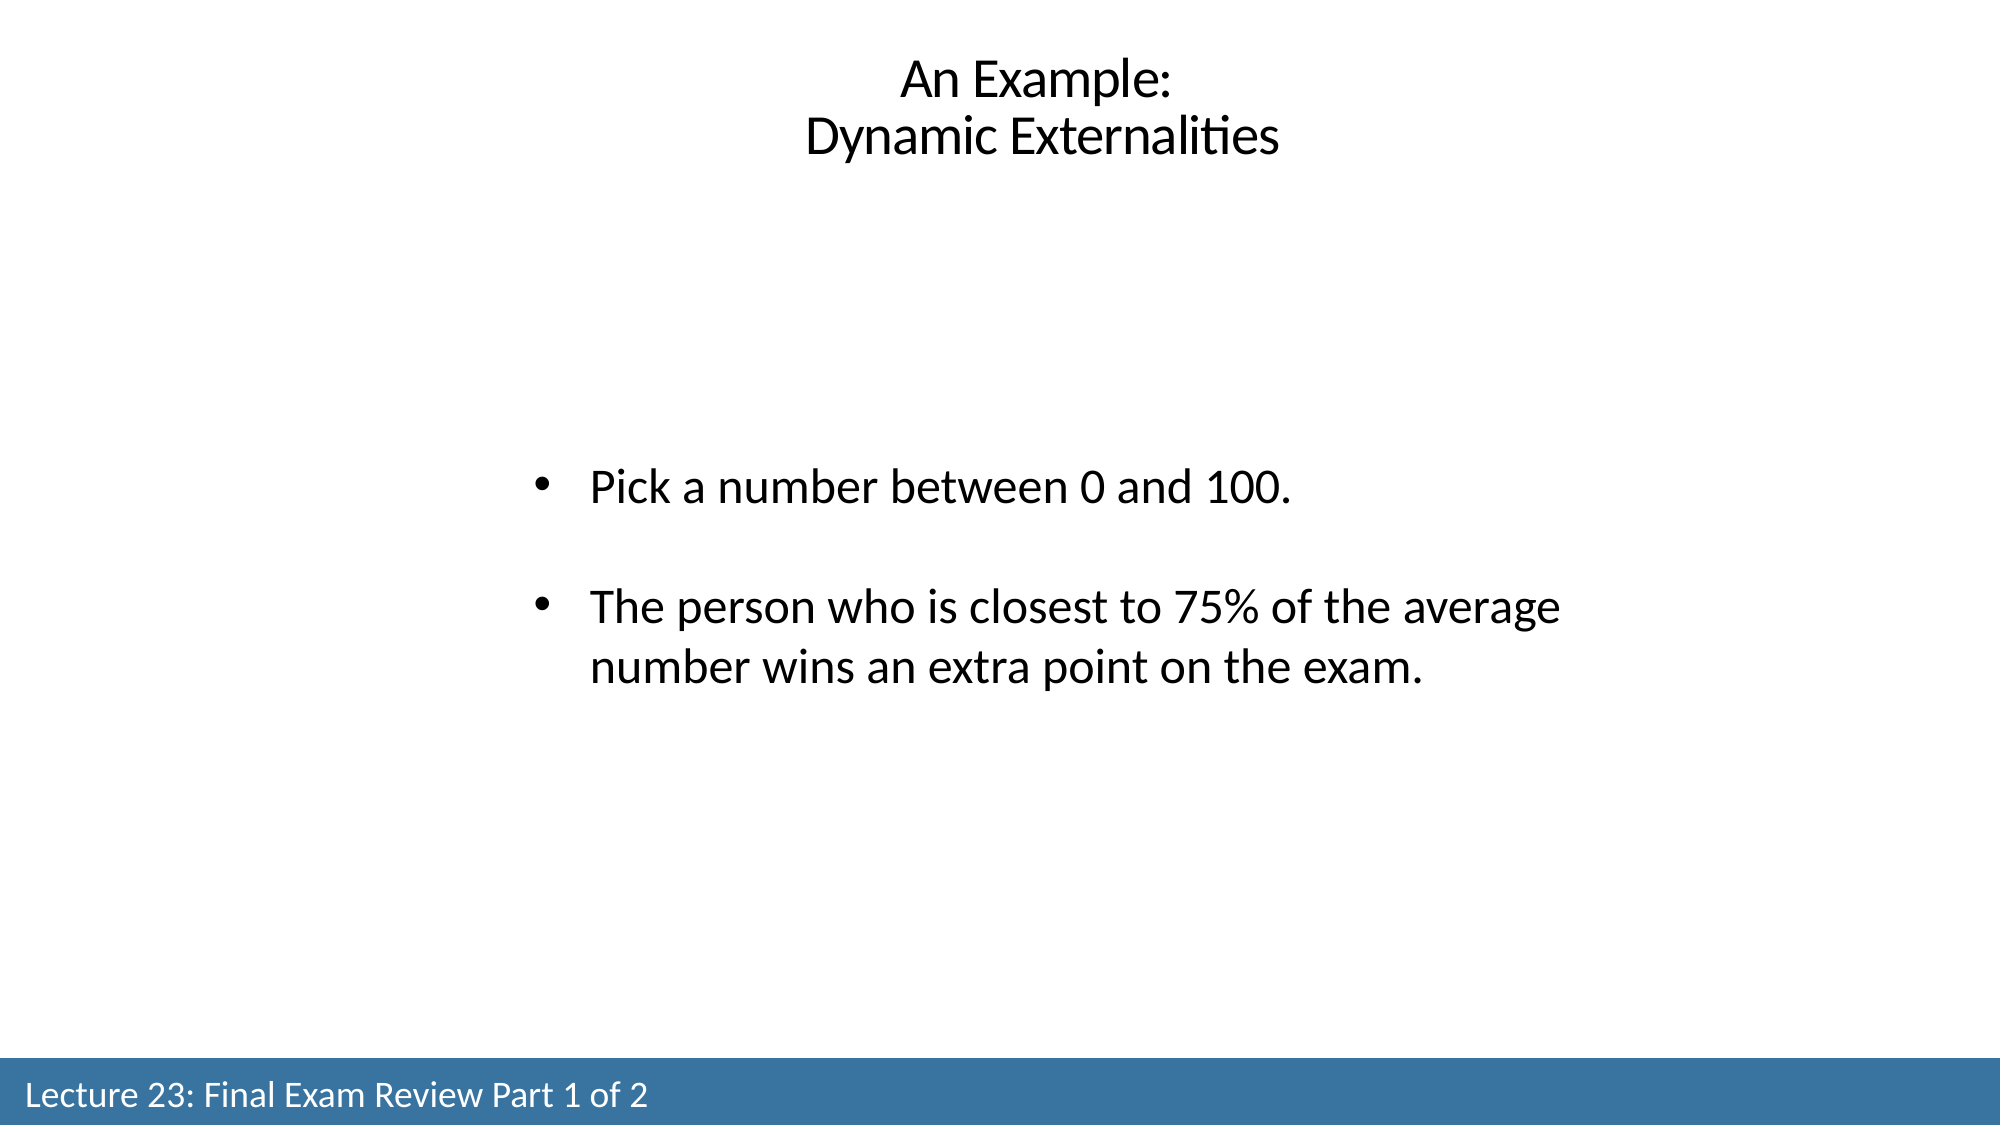

An Example:
Dynamic Externalities

Pick a number between 0 and 100.

The person who is closest to 75% of the average number wins an extra point on the exam.